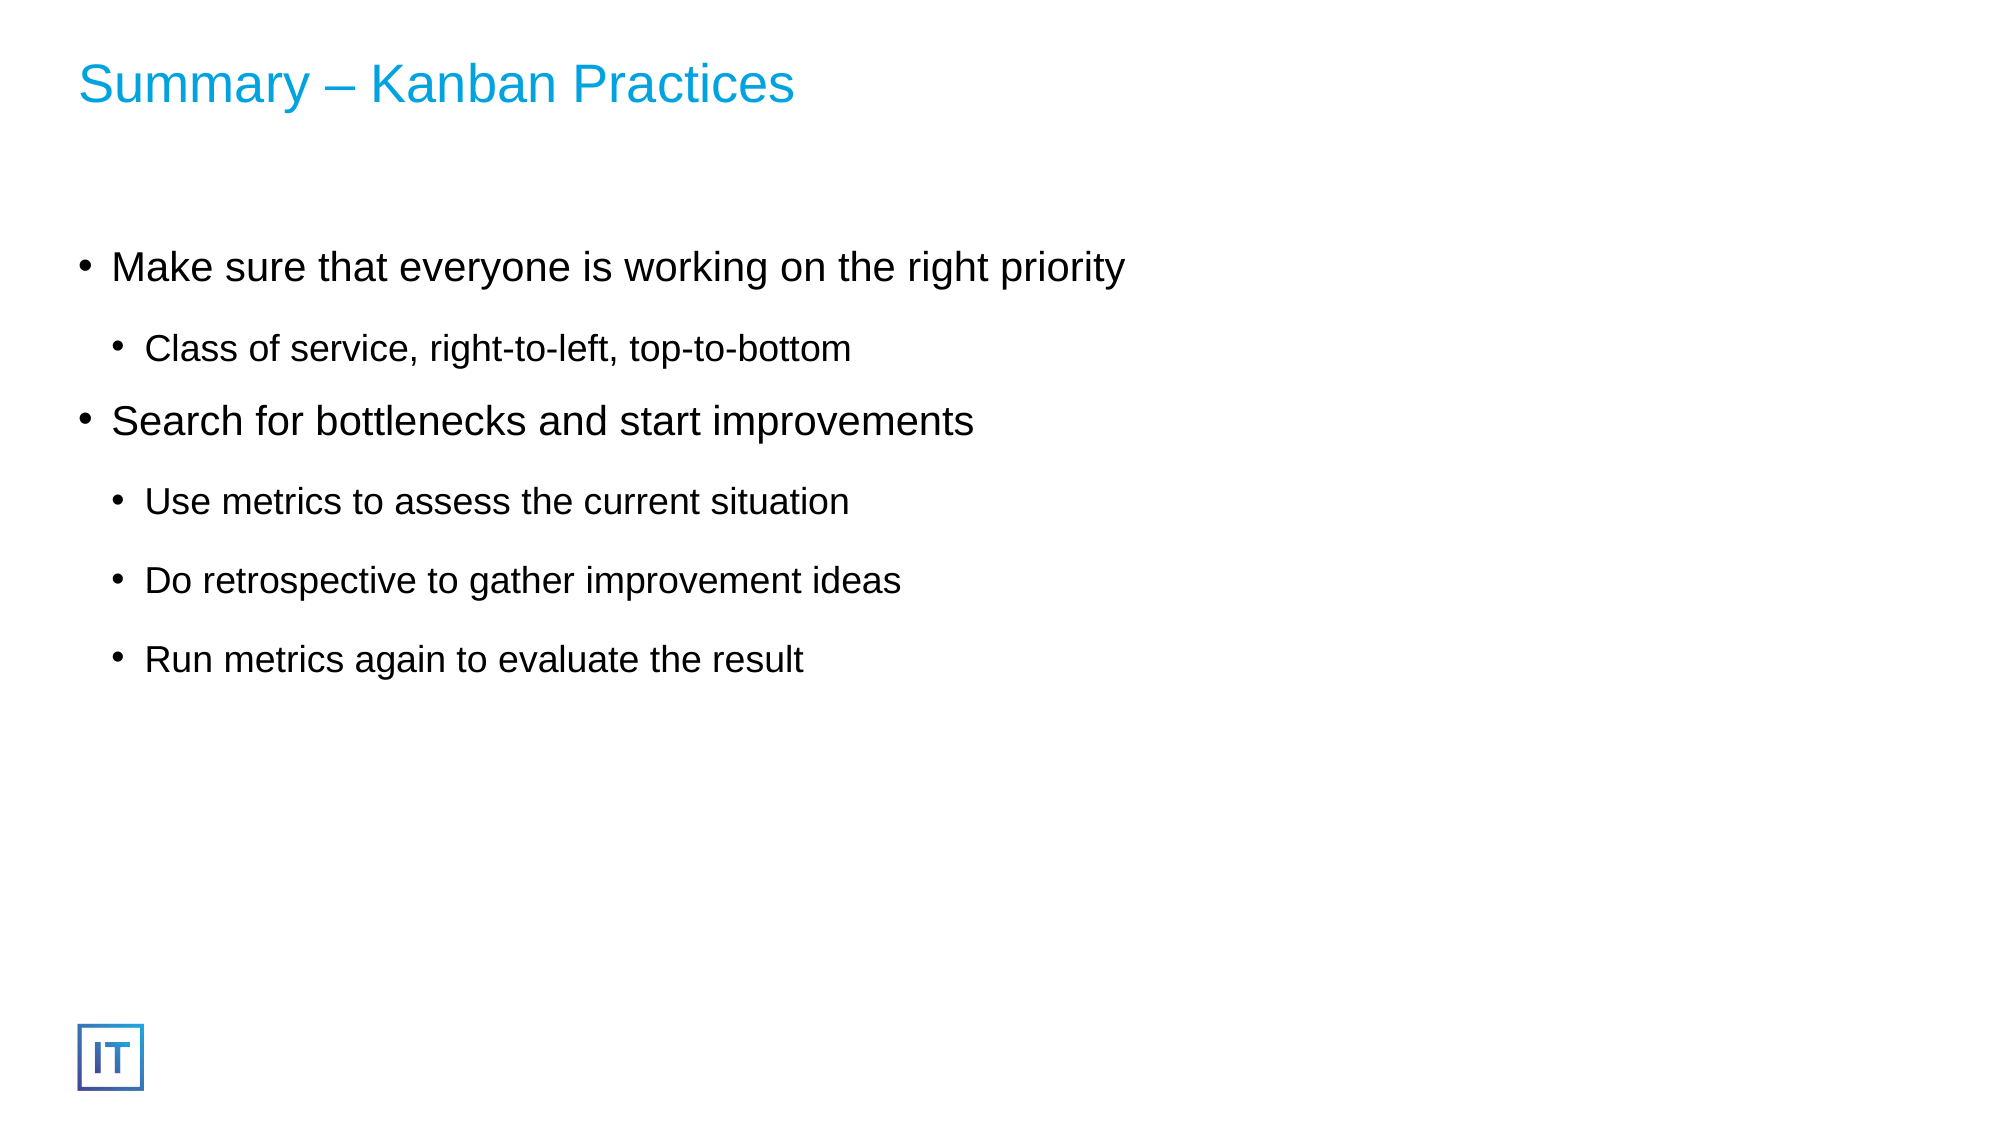

# Summary – Kanban Practices
Make sure that everyone is working on the right priority
Class of service, right-to-left, top-to-bottom
Search for bottlenecks and start improvements
Use metrics to assess the current situation
Do retrospective to gather improvement ideas
Run metrics again to evaluate the result